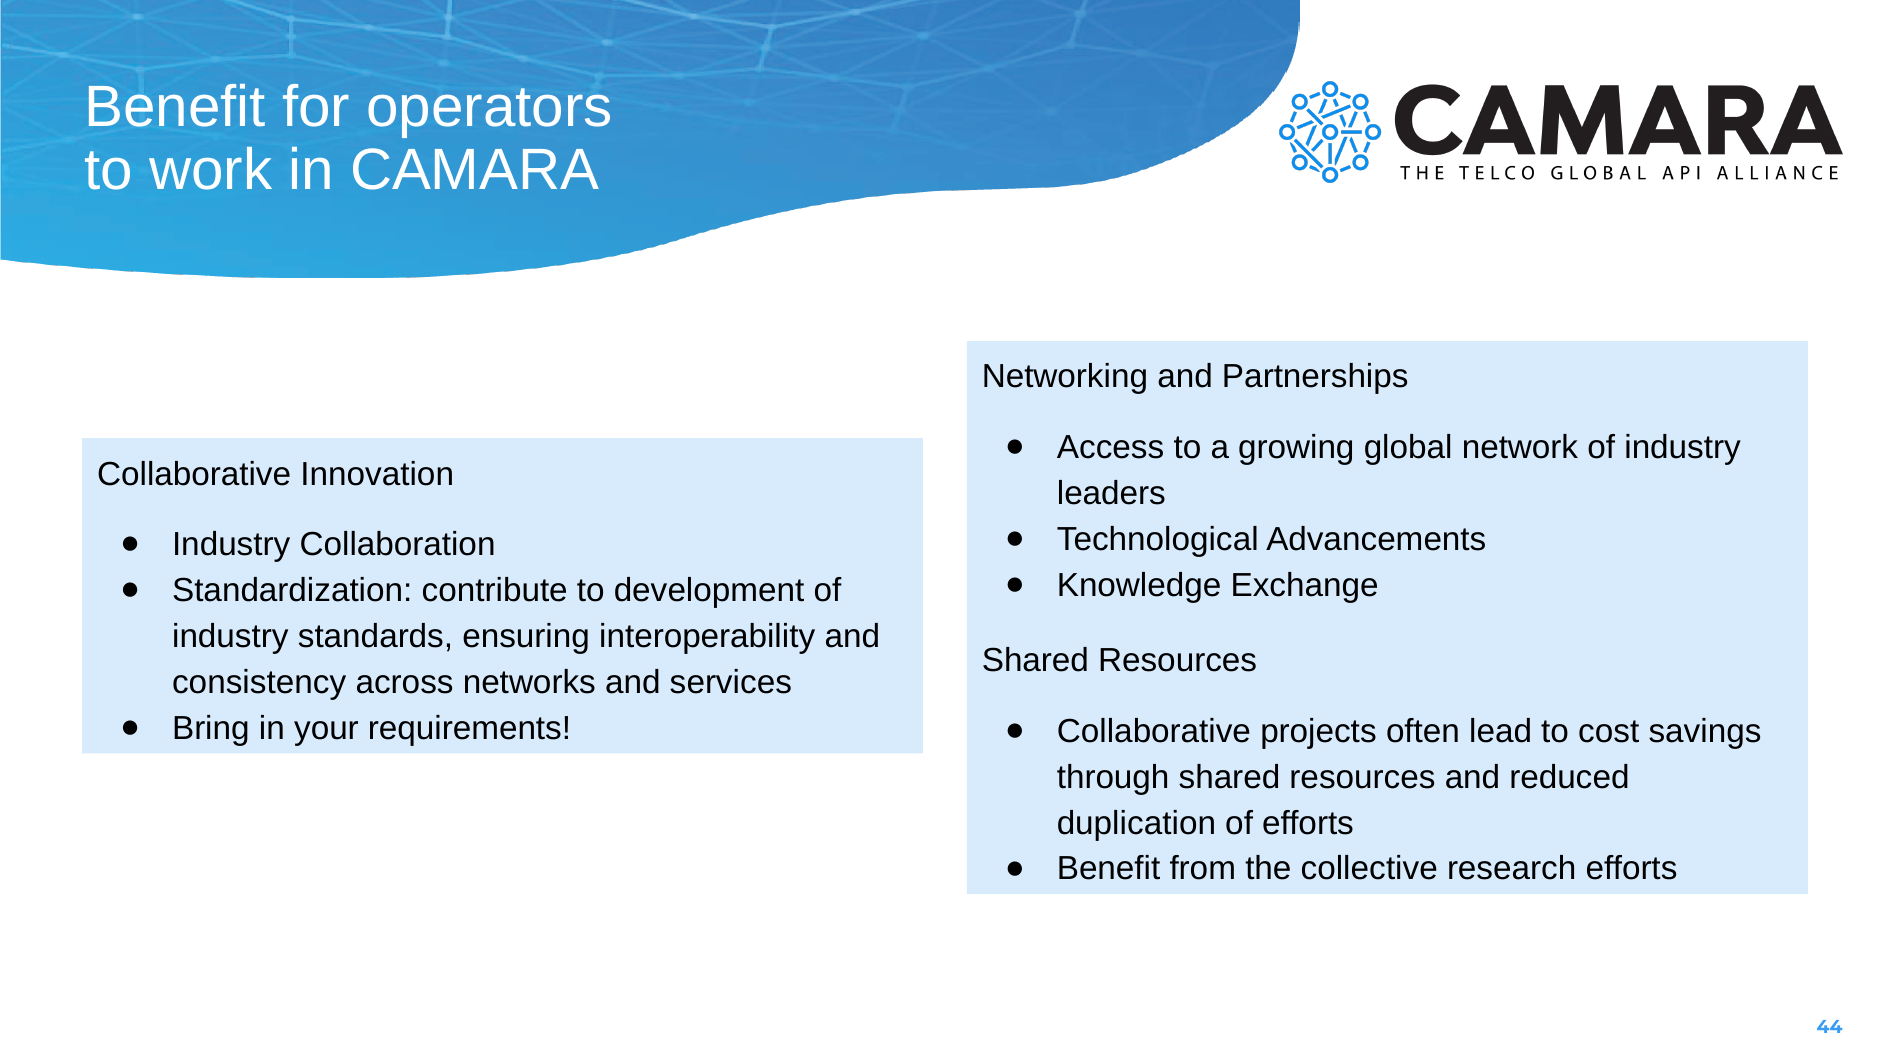

# Benefit for operators to work in CAMARA
Networking and Partnerships
Access to a growing global network of industry leaders
Technological Advancements
Knowledge Exchange
Shared Resources
Collaborative projects often lead to cost savings through shared resources and reduced duplication of efforts
Benefit from the collective research efforts
Collaborative Innovation
Industry Collaboration
Standardization: contribute to development of industry standards, ensuring interoperability and consistency across networks and services
Bring in your requirements!